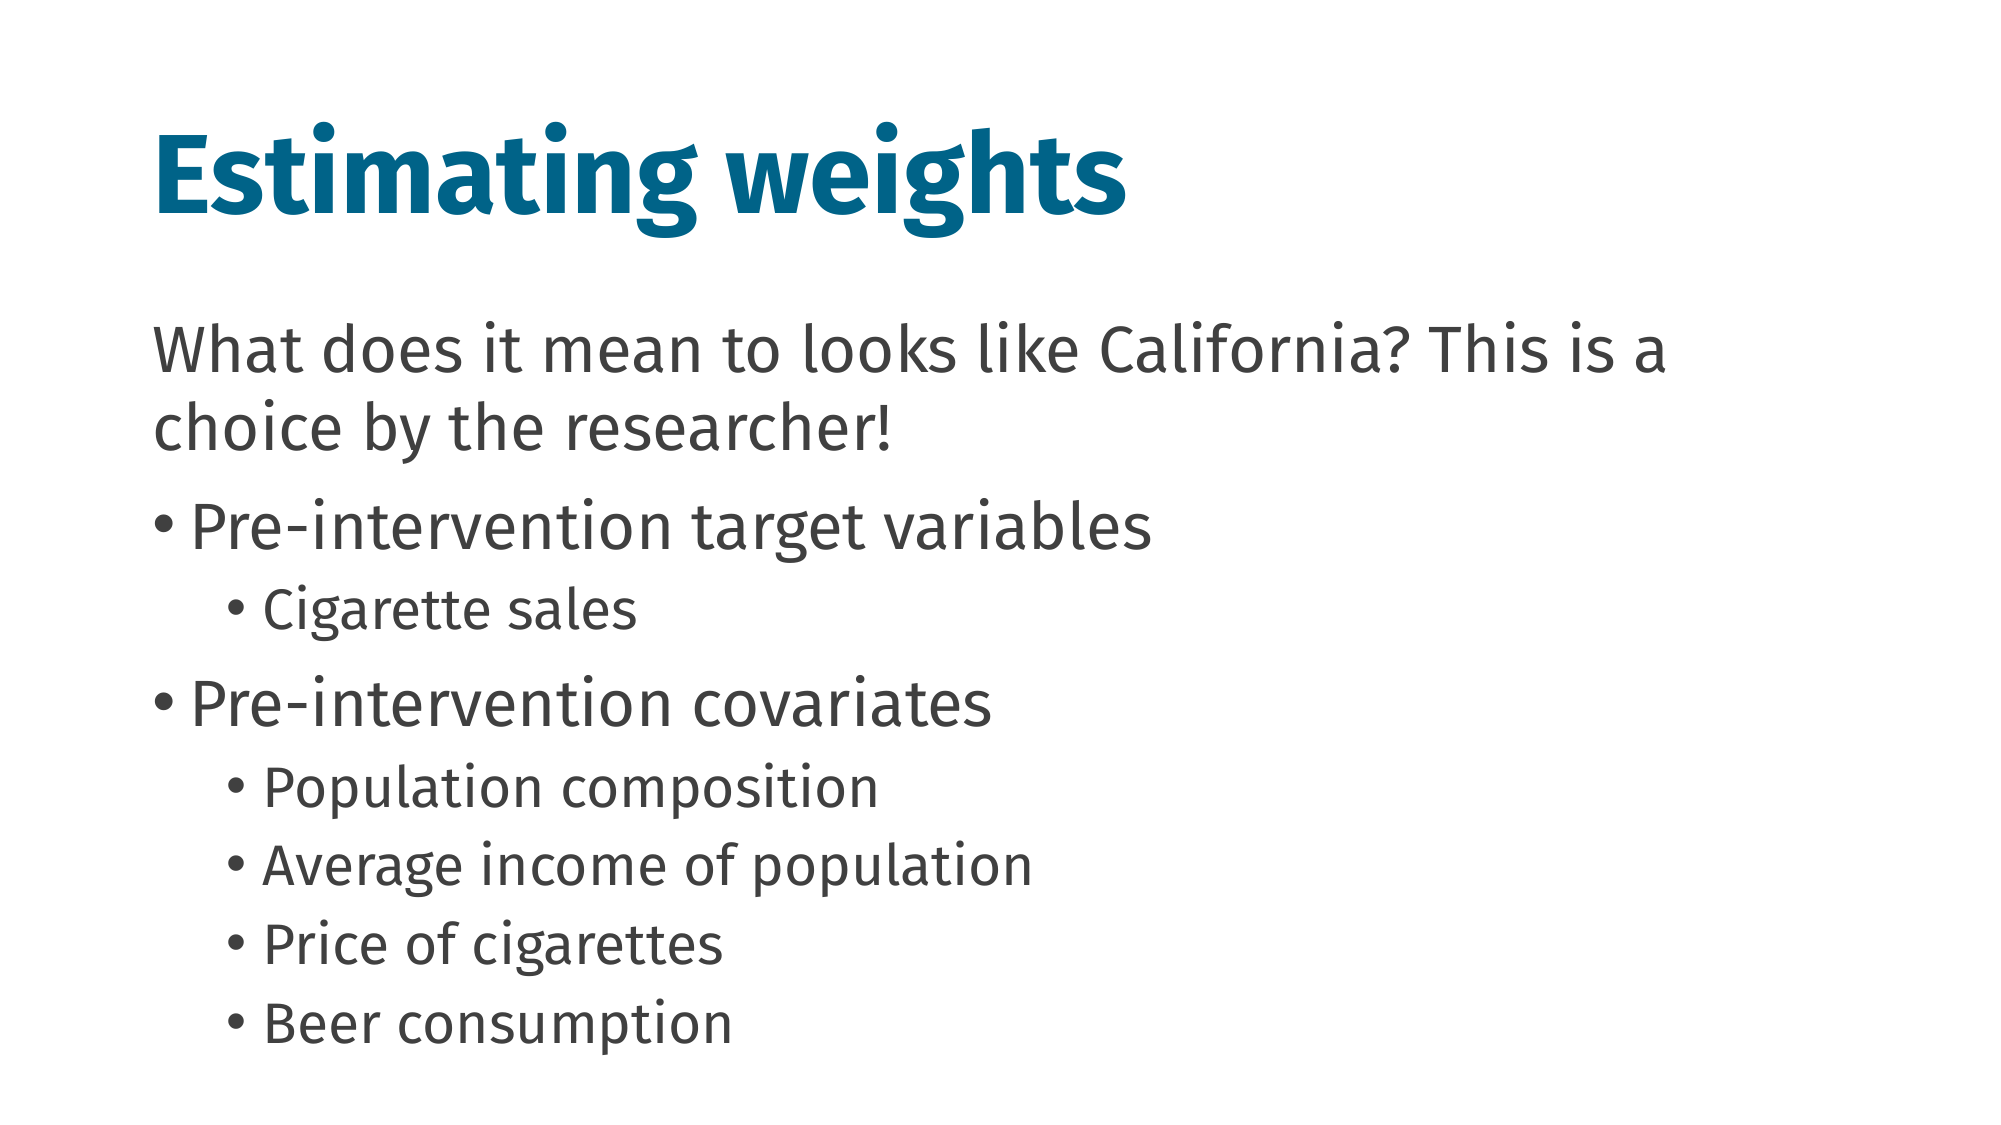

# Estimating weights
What does it mean to looks like California? This is a choice by the researcher!
Pre-intervention target variables
Cigarette sales
Pre-intervention covariates
Population composition
Average income of population
Price of cigarettes
Beer consumption